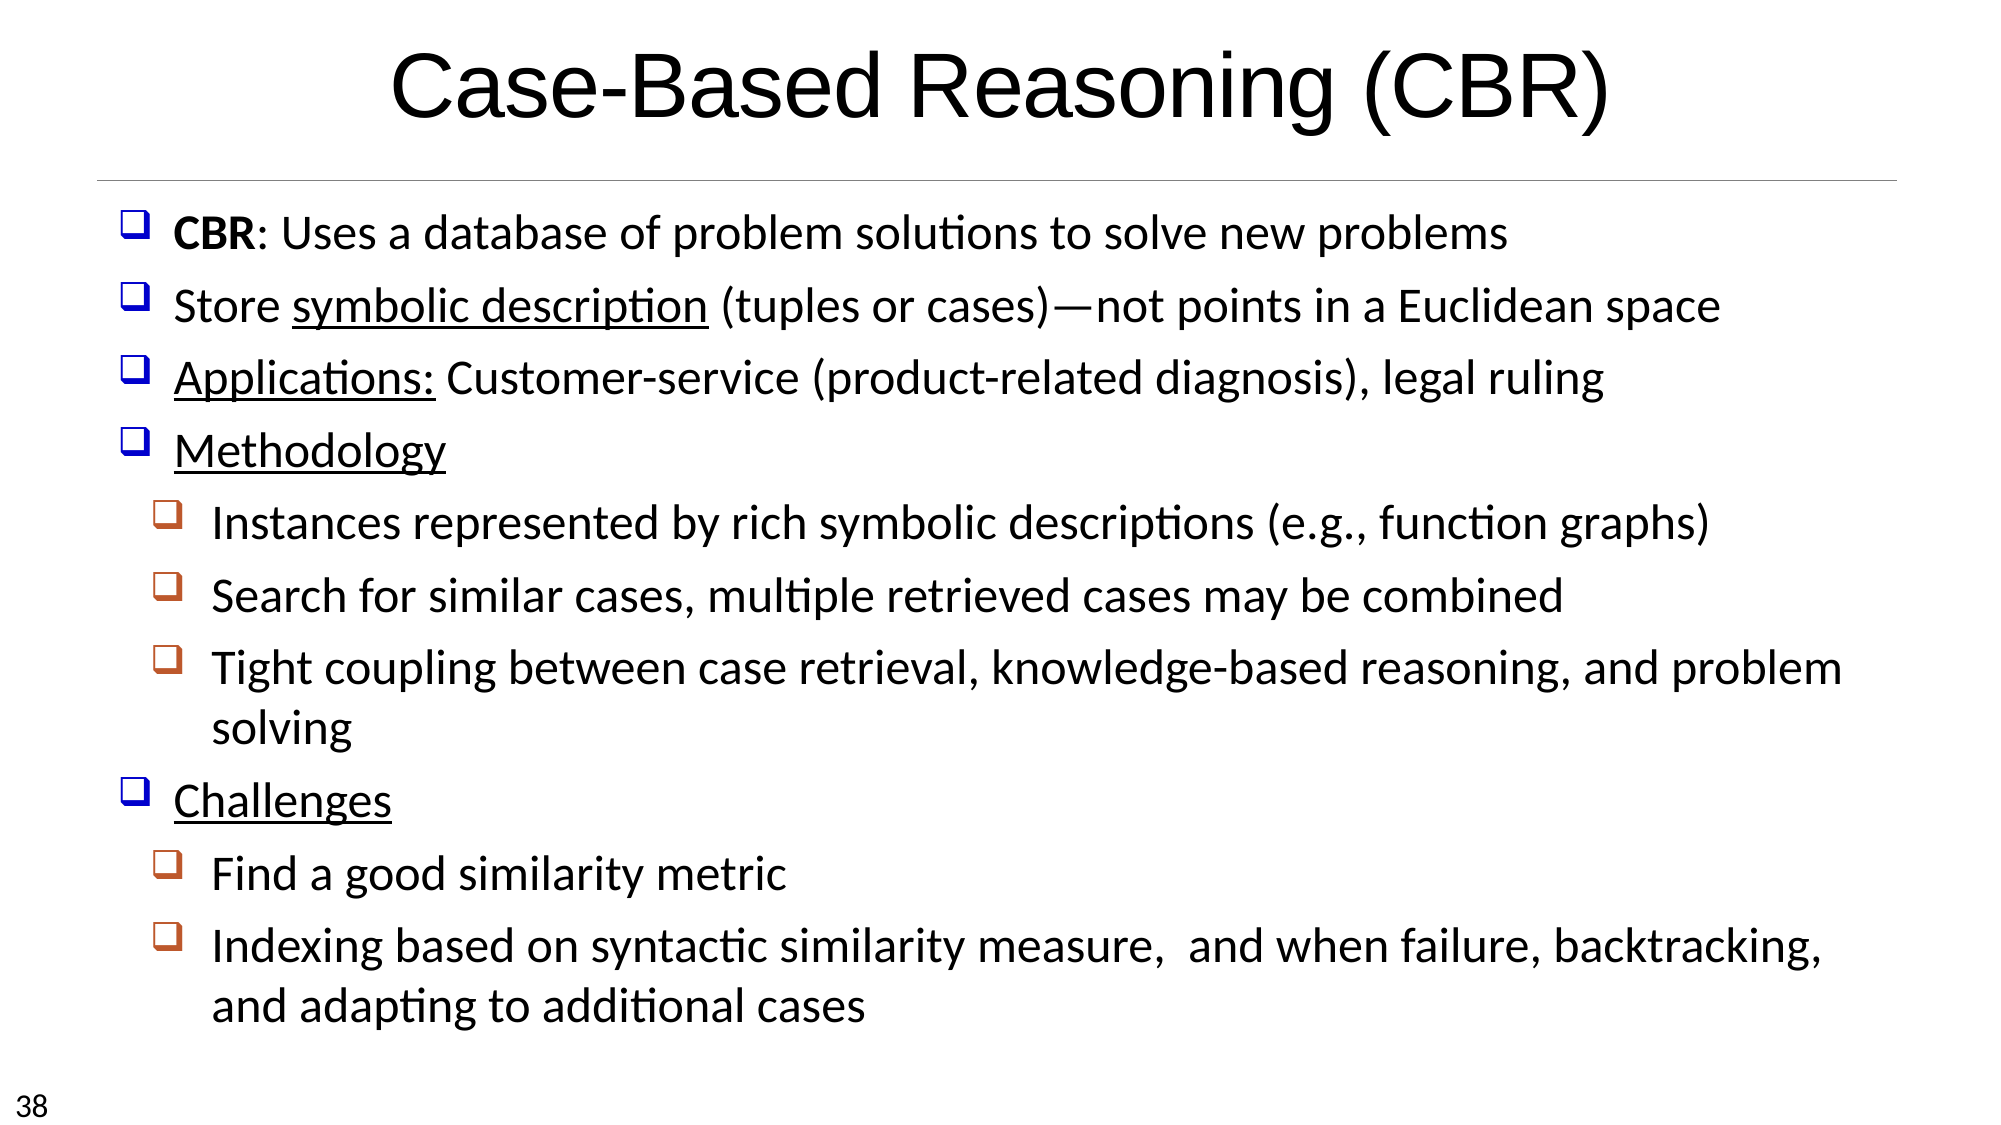

# Case-Based Reasoning (CBR)
CBR: Uses a database of problem solutions to solve new problems
Store symbolic description (tuples or cases)—not points in a Euclidean space
Applications: Customer-service (product-related diagnosis), legal ruling
Methodology
Instances represented by rich symbolic descriptions (e.g., function graphs)
Search for similar cases, multiple retrieved cases may be combined
Tight coupling between case retrieval, knowledge-based reasoning, and problem solving
Challenges
Find a good similarity metric
Indexing based on syntactic similarity measure,  and when failure, backtracking, and adapting to additional cases